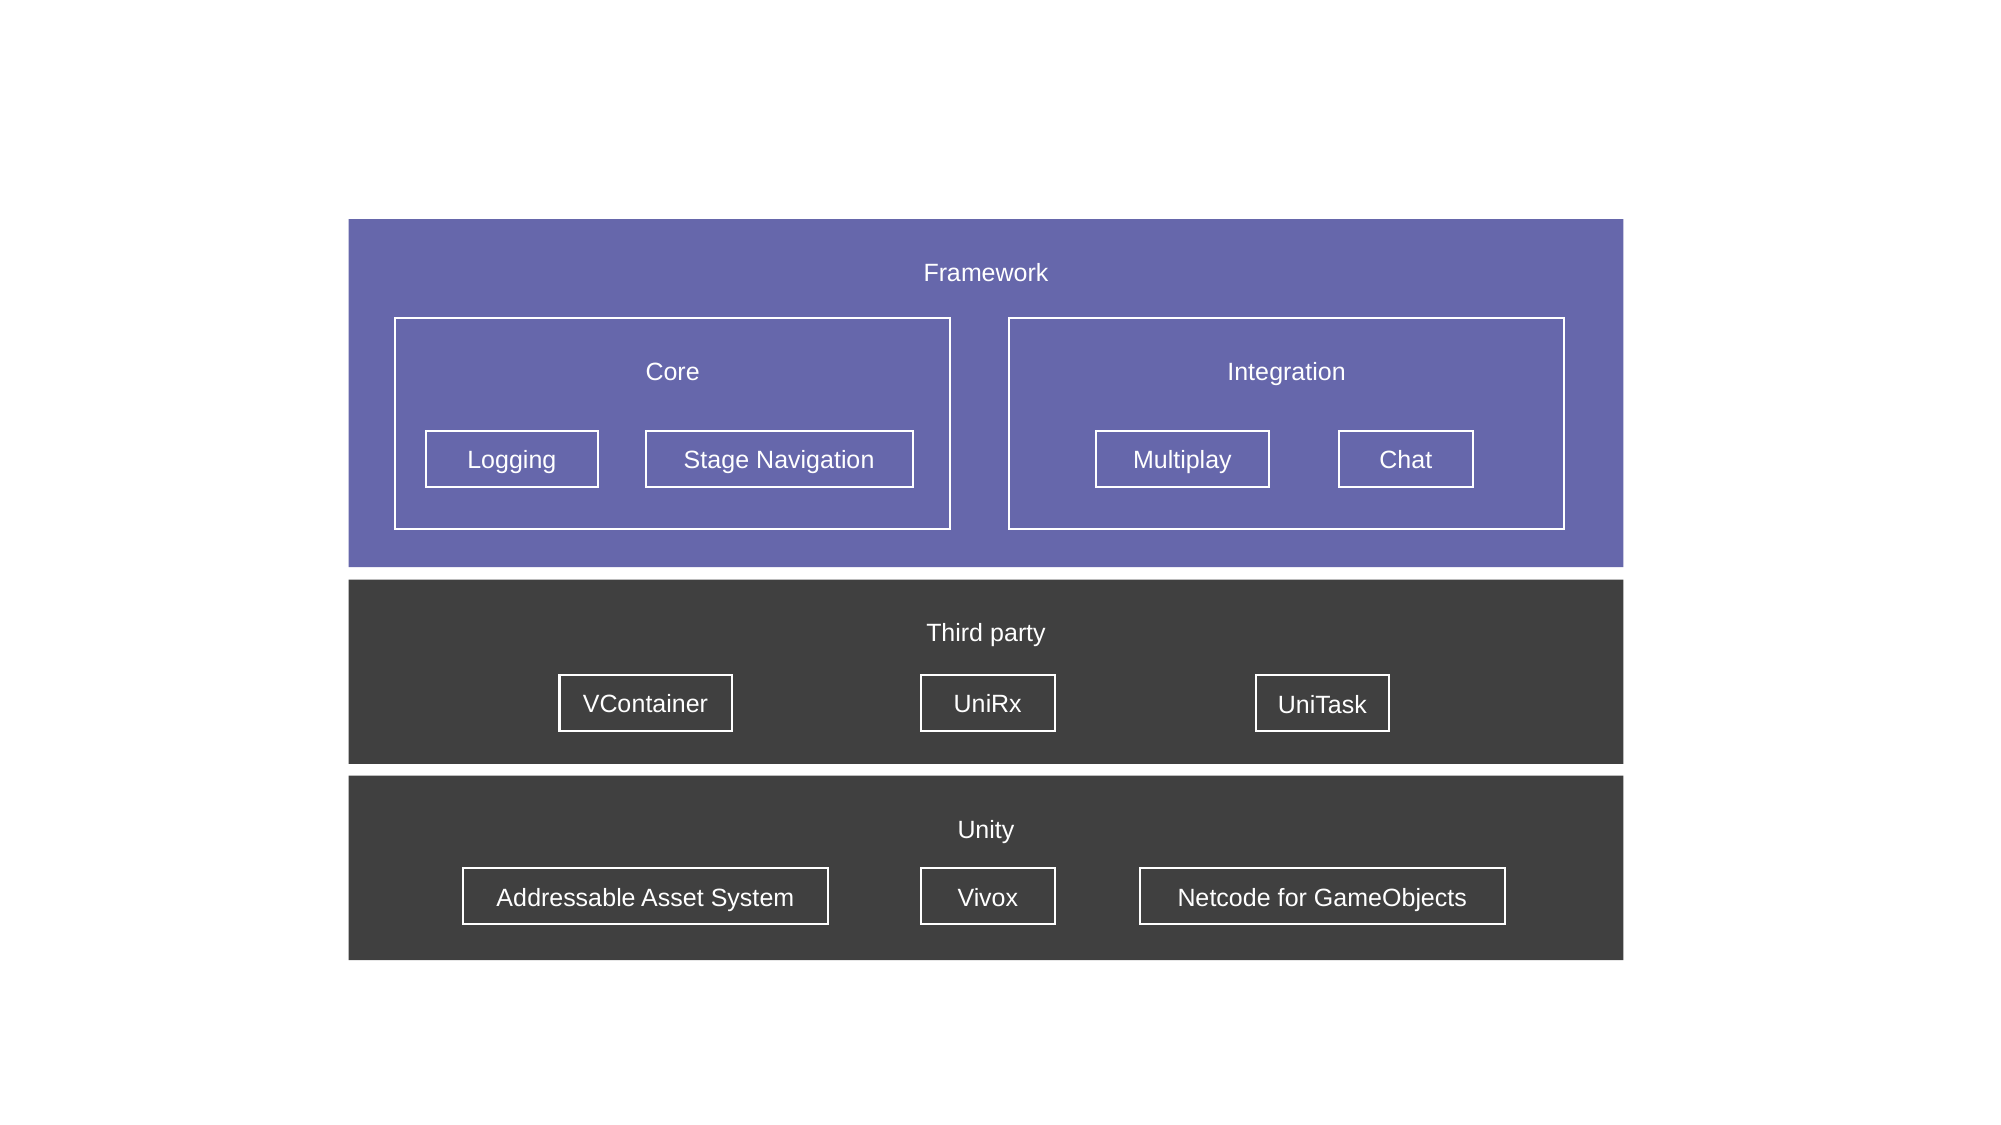

Framework

Core

Integration
Logging
Stage Navigation
Multiplay
Chat

Third party
VContainer
UniRx
UniTask

Unity
Addressable Asset System
Vivox
Netcode for GameObjects